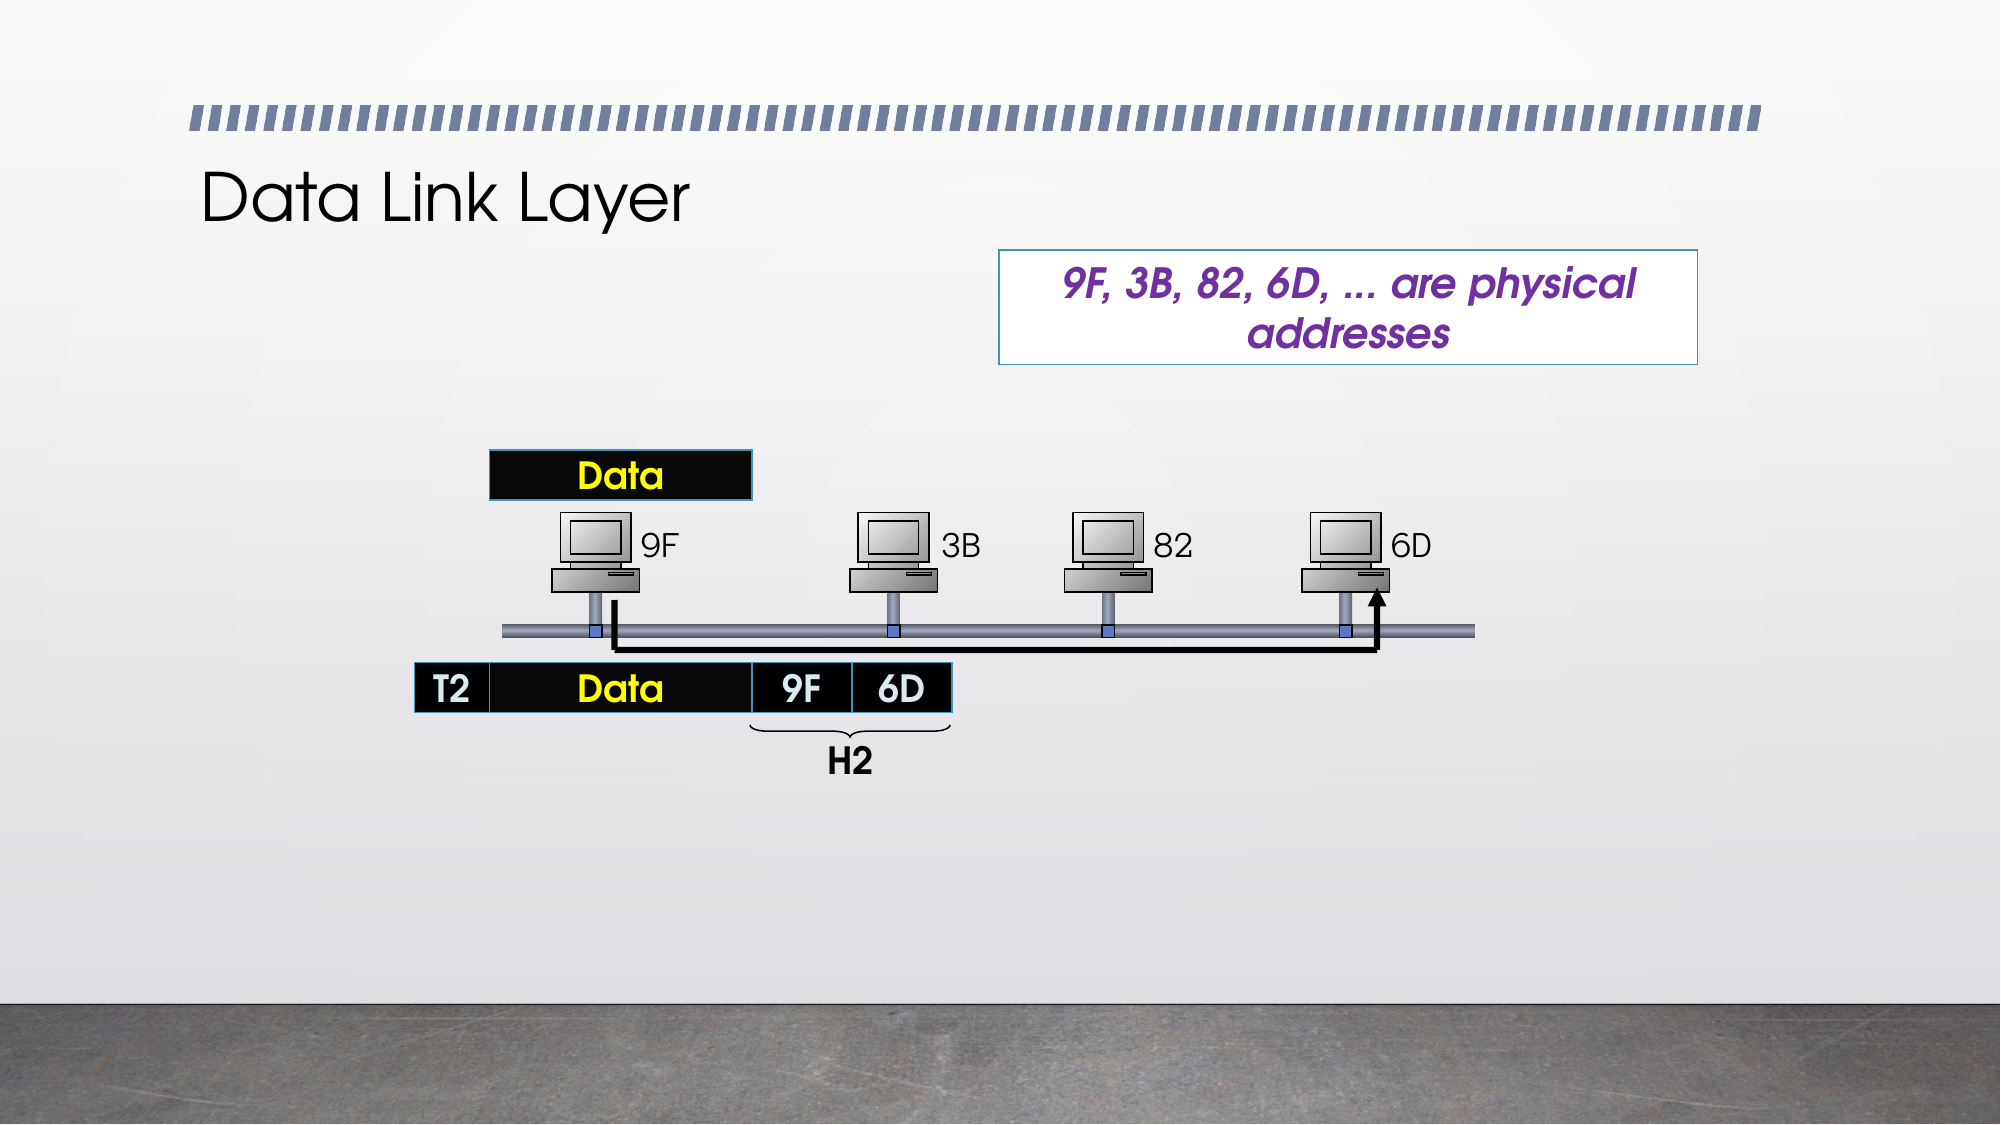

# Data Link Layer
9F, 3B, 82, 6D, ... are physical addresses
Data

82

6D
9F
3B

T2
Data
9F
6D
H2